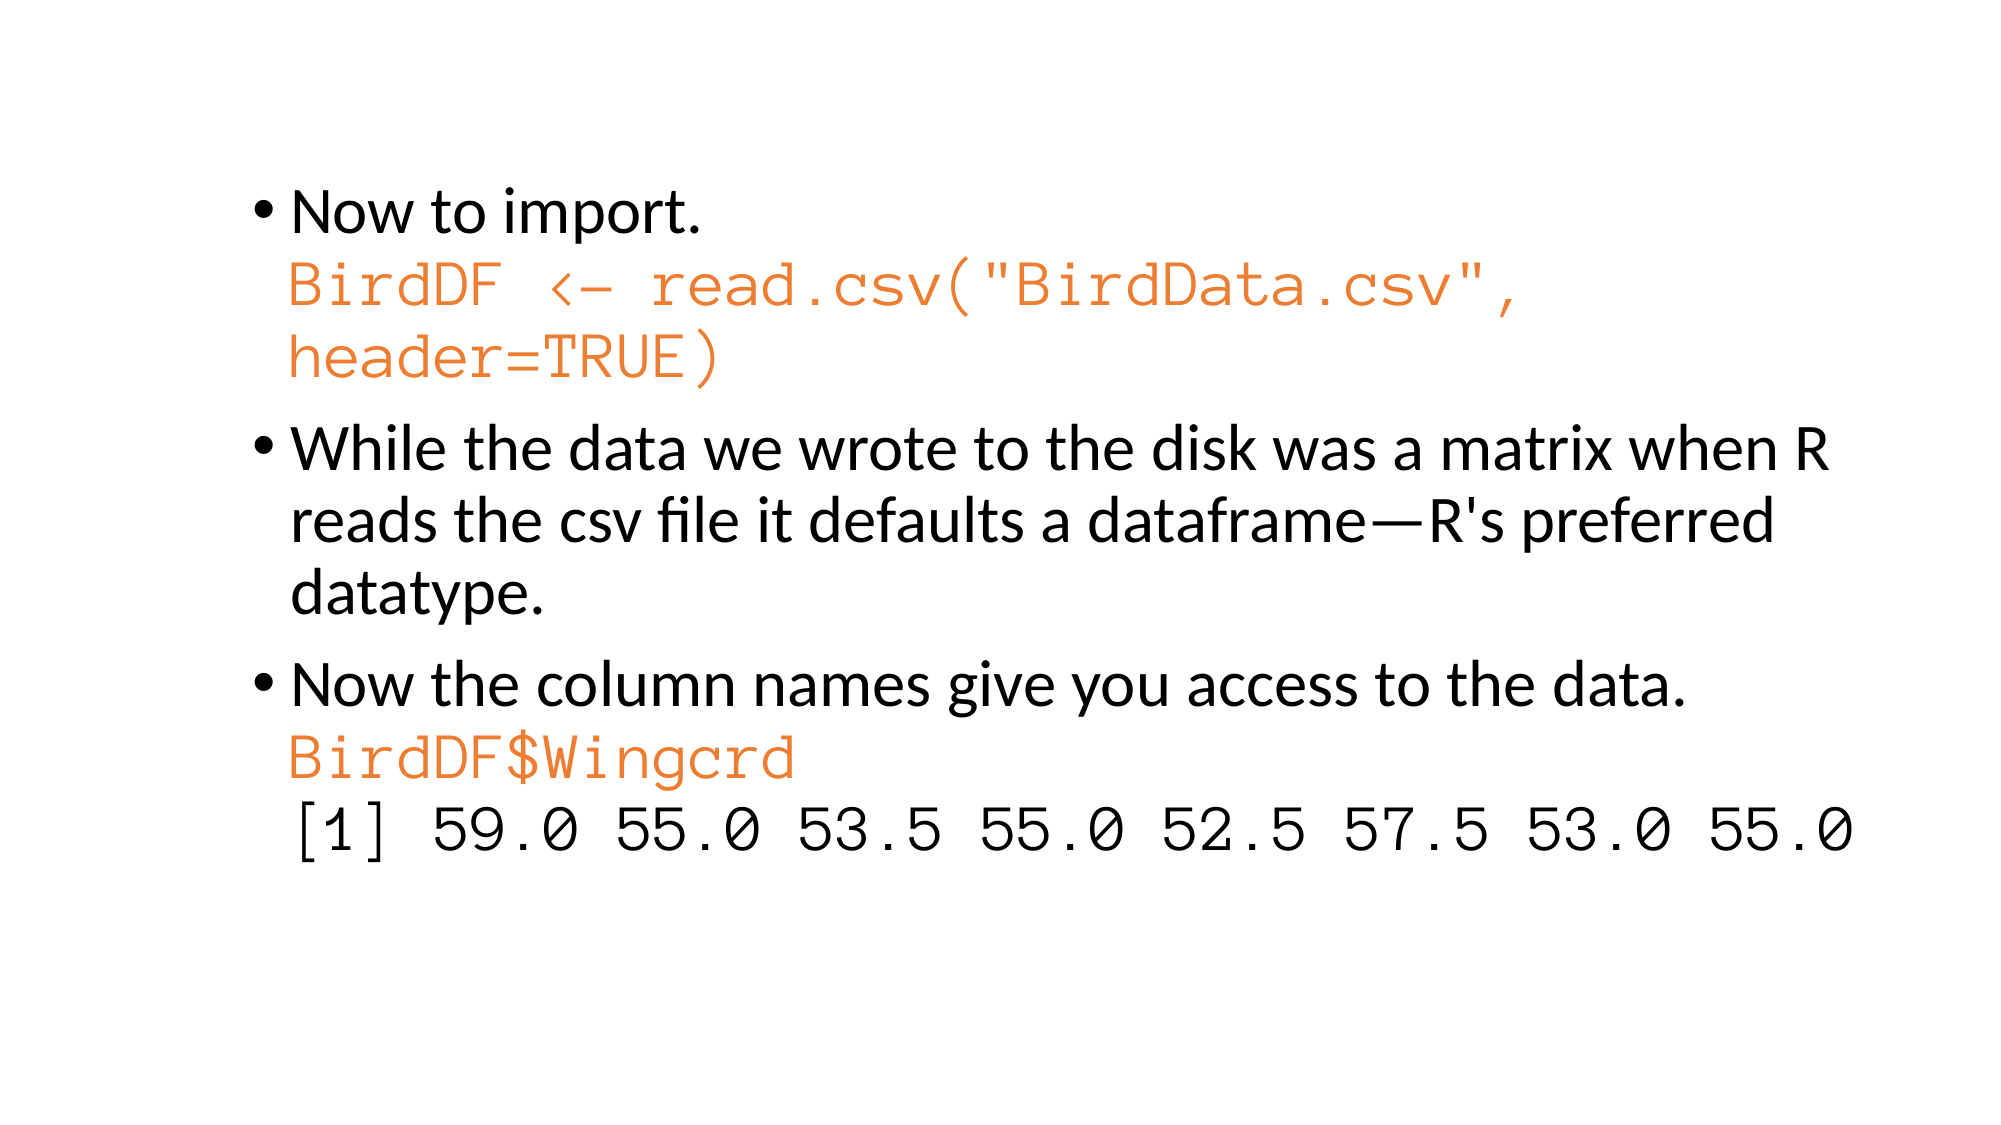

# R: Importing Data
Now to import.
BirdDF <- read.csv("BirdData.csv", header=TRUE)
While the data we wrote to the disk was a matrix when R reads the csv file it defaults a dataframe—R's preferred datatype.
Now the column names give you access to the data.
BirdDF$Wingcrd
[1] 59.0 55.0 53.5 55.0 52.5 57.5 53.0 55.0